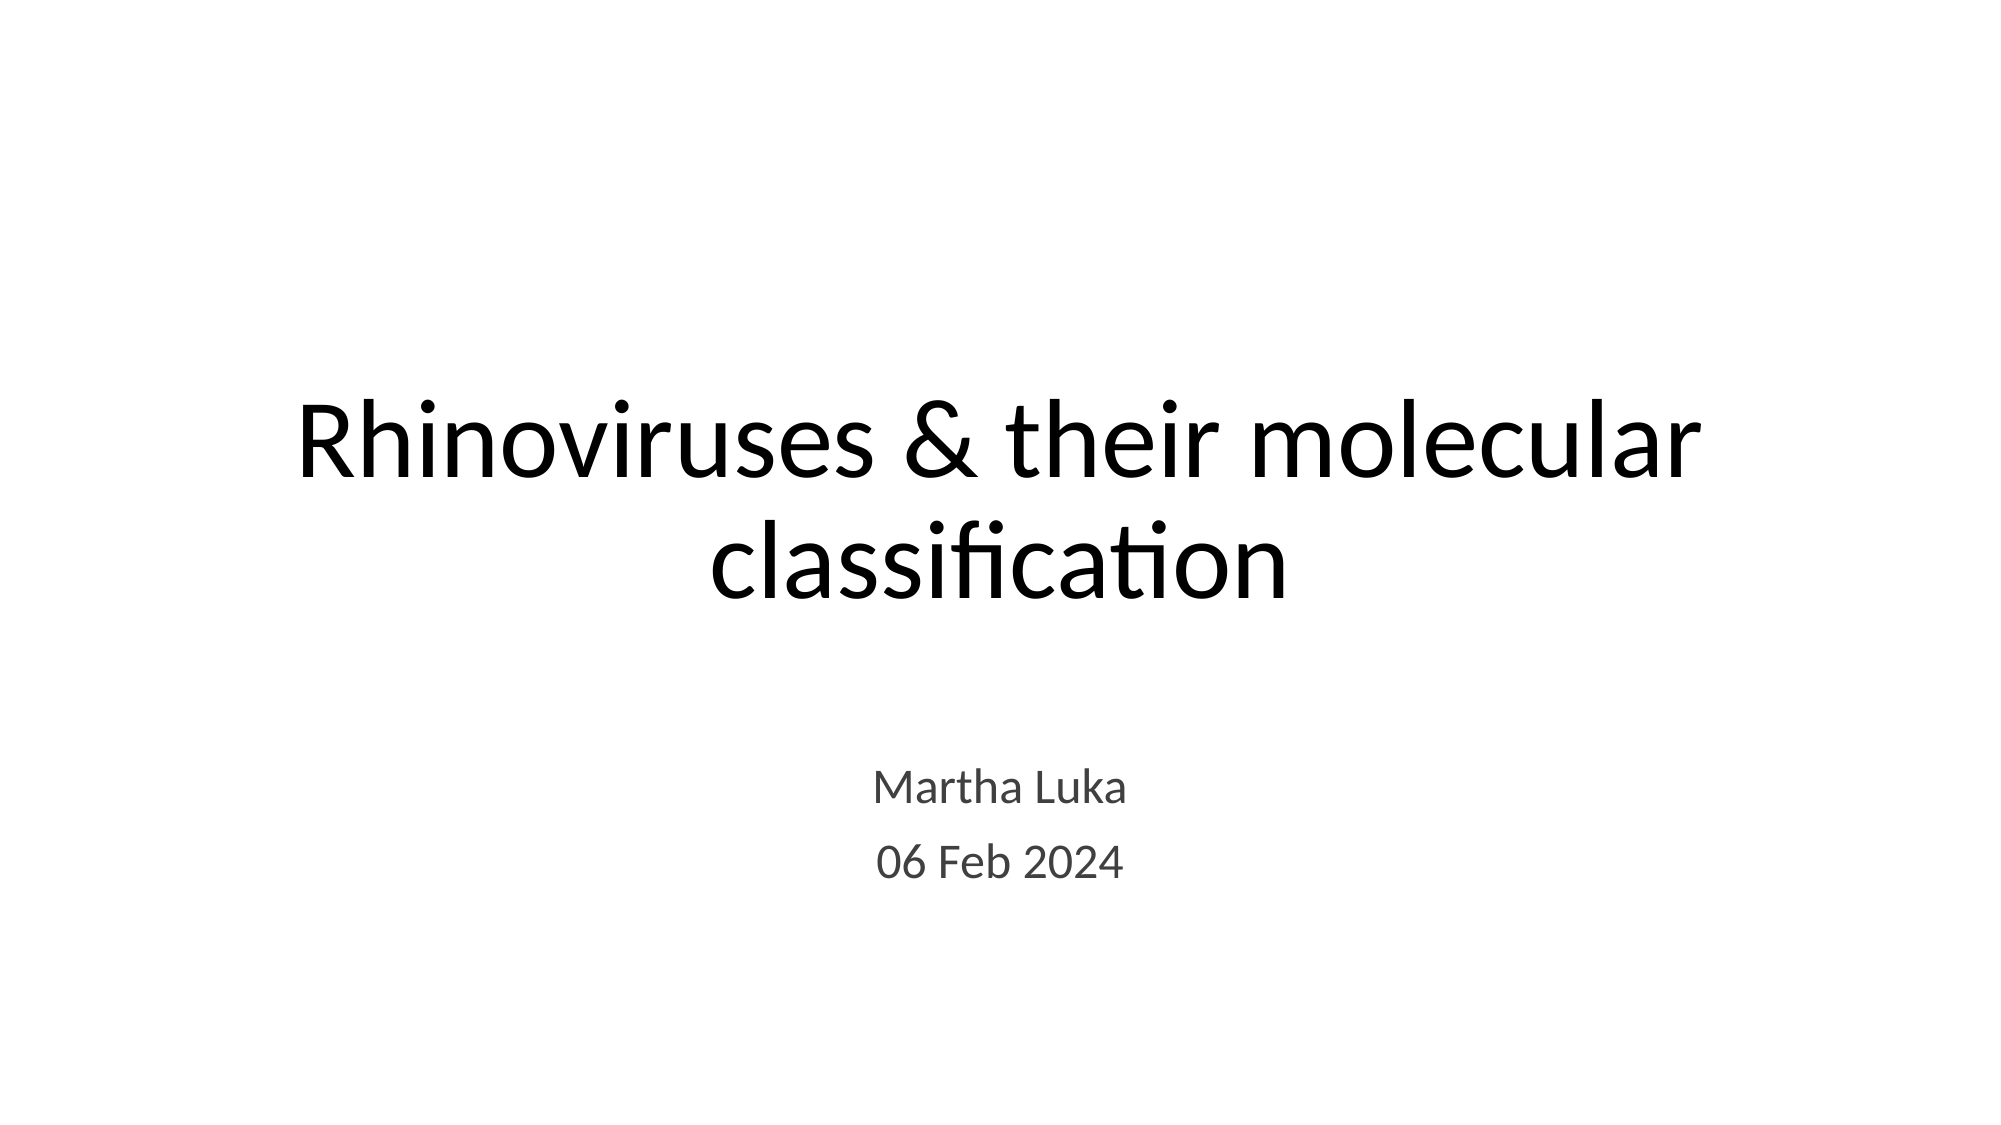

# Rhinoviruses & their molecular classification
Martha Luka
06 Feb 2024